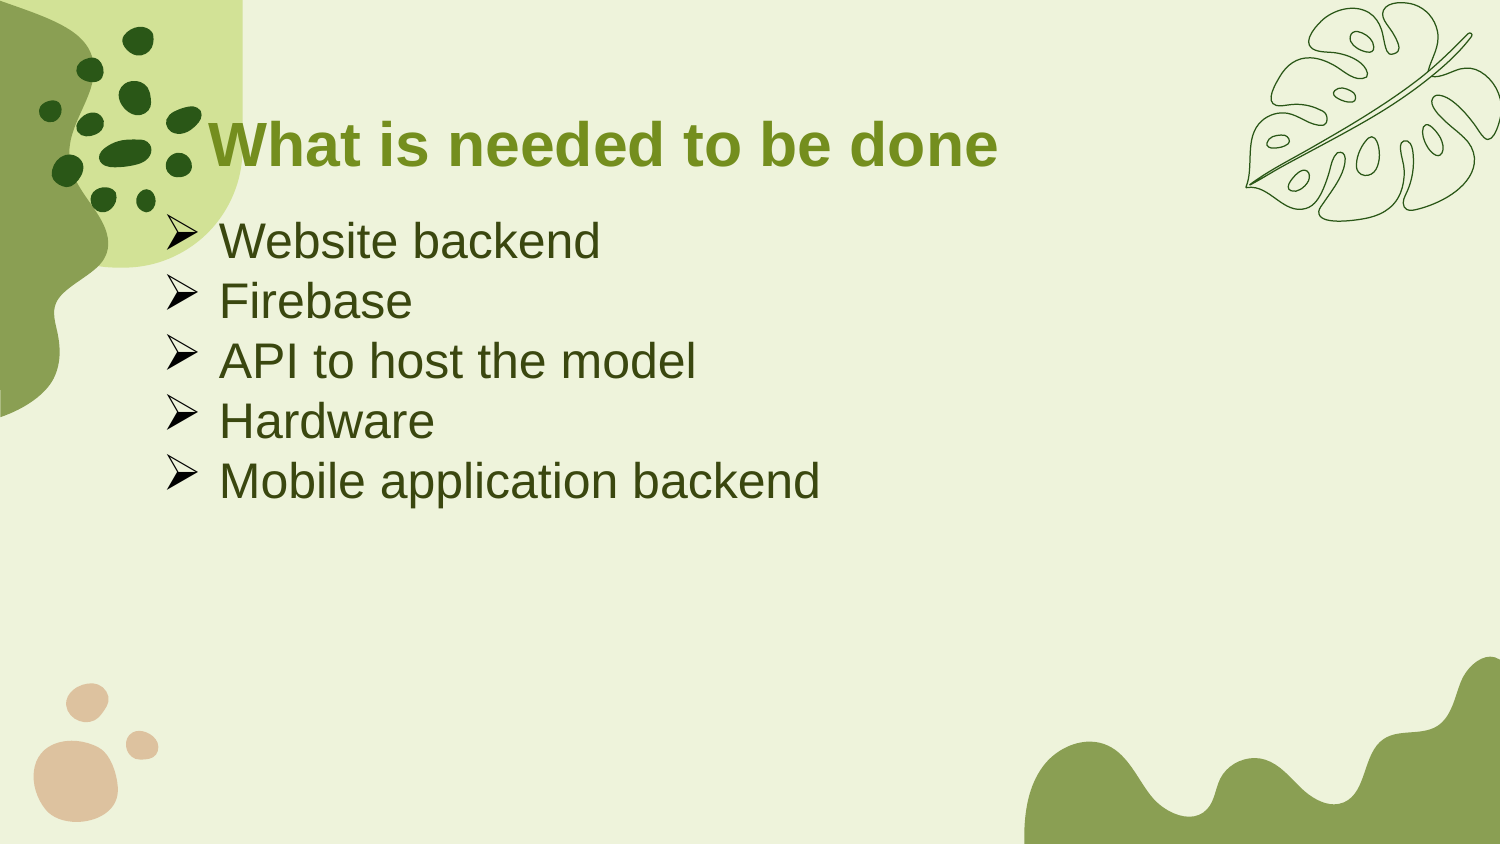

What is needed to be done
Website backend
Firebase
API to host the model
Hardware
Mobile application backend